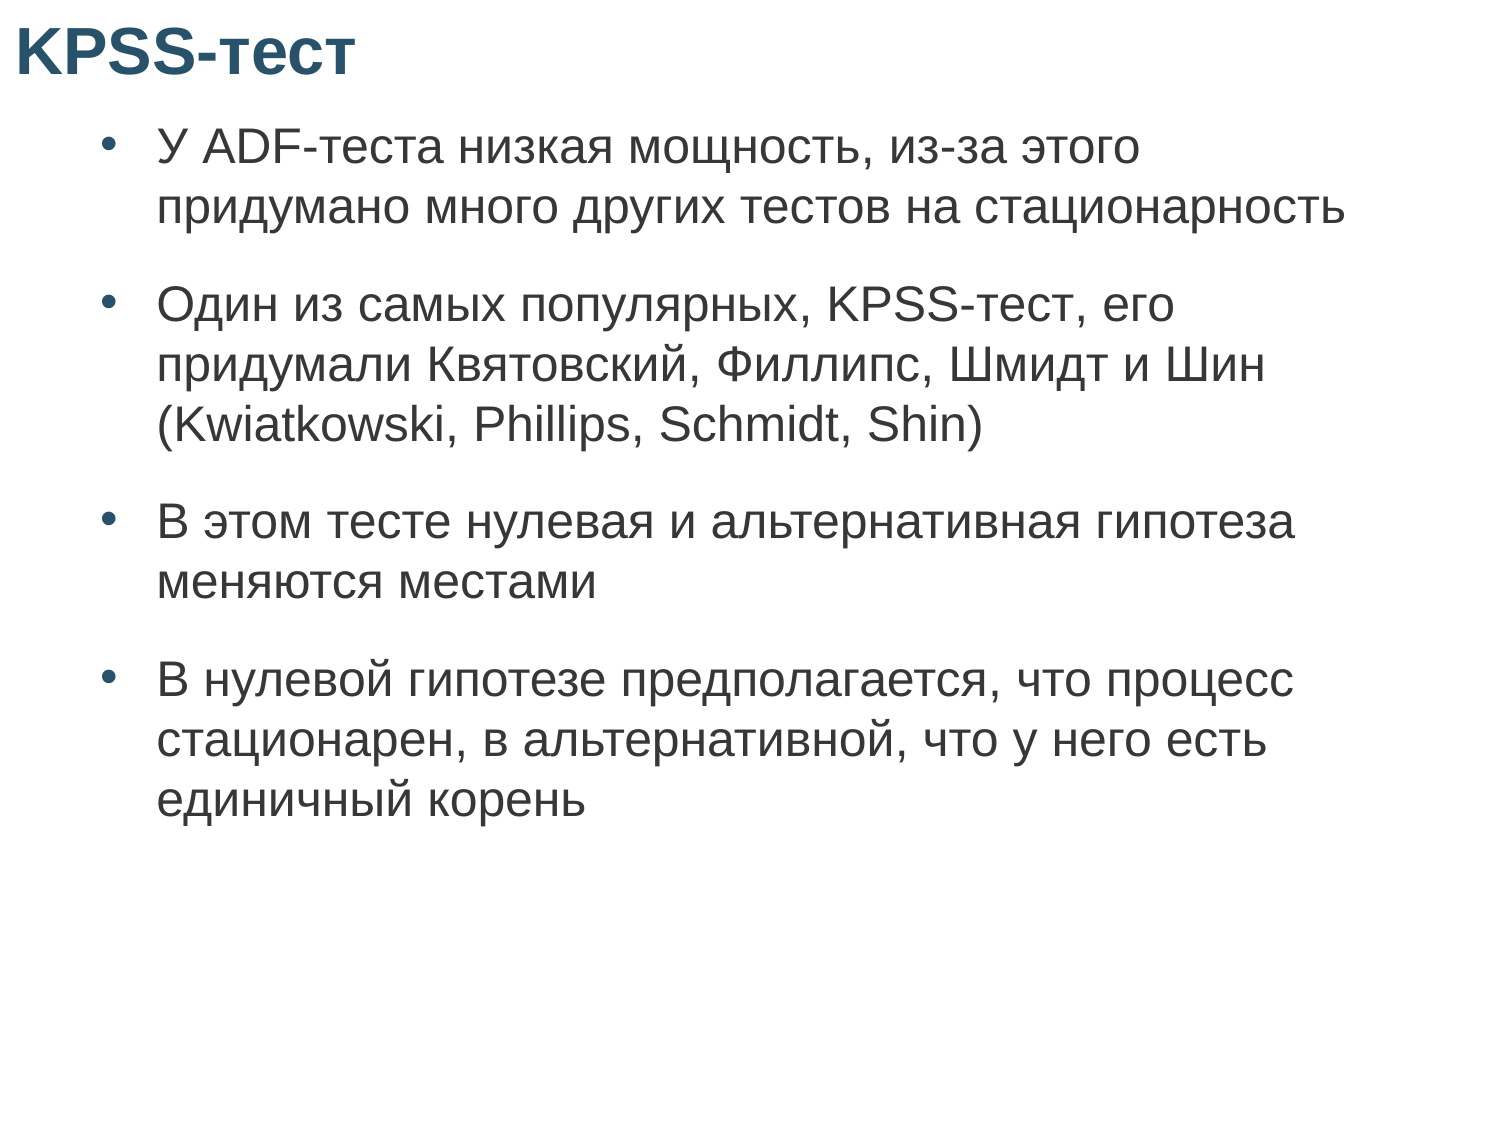

KPSS-тест
У ADF-теста низкая мощность, из-за этого придумано много других тестов на стационарность
Один из самых популярных, KPSS-тест, его придумали Квятовский, Филлипс, Шмидт и Шин (Kwiatkowski, Phillips, Schmidt, Shin)
В этом тесте нулевая и альтернативная гипотеза меняются местами
В нулевой гипотезе предполагается, что процесс стационарен, в альтернативной, что у него есть единичный корень